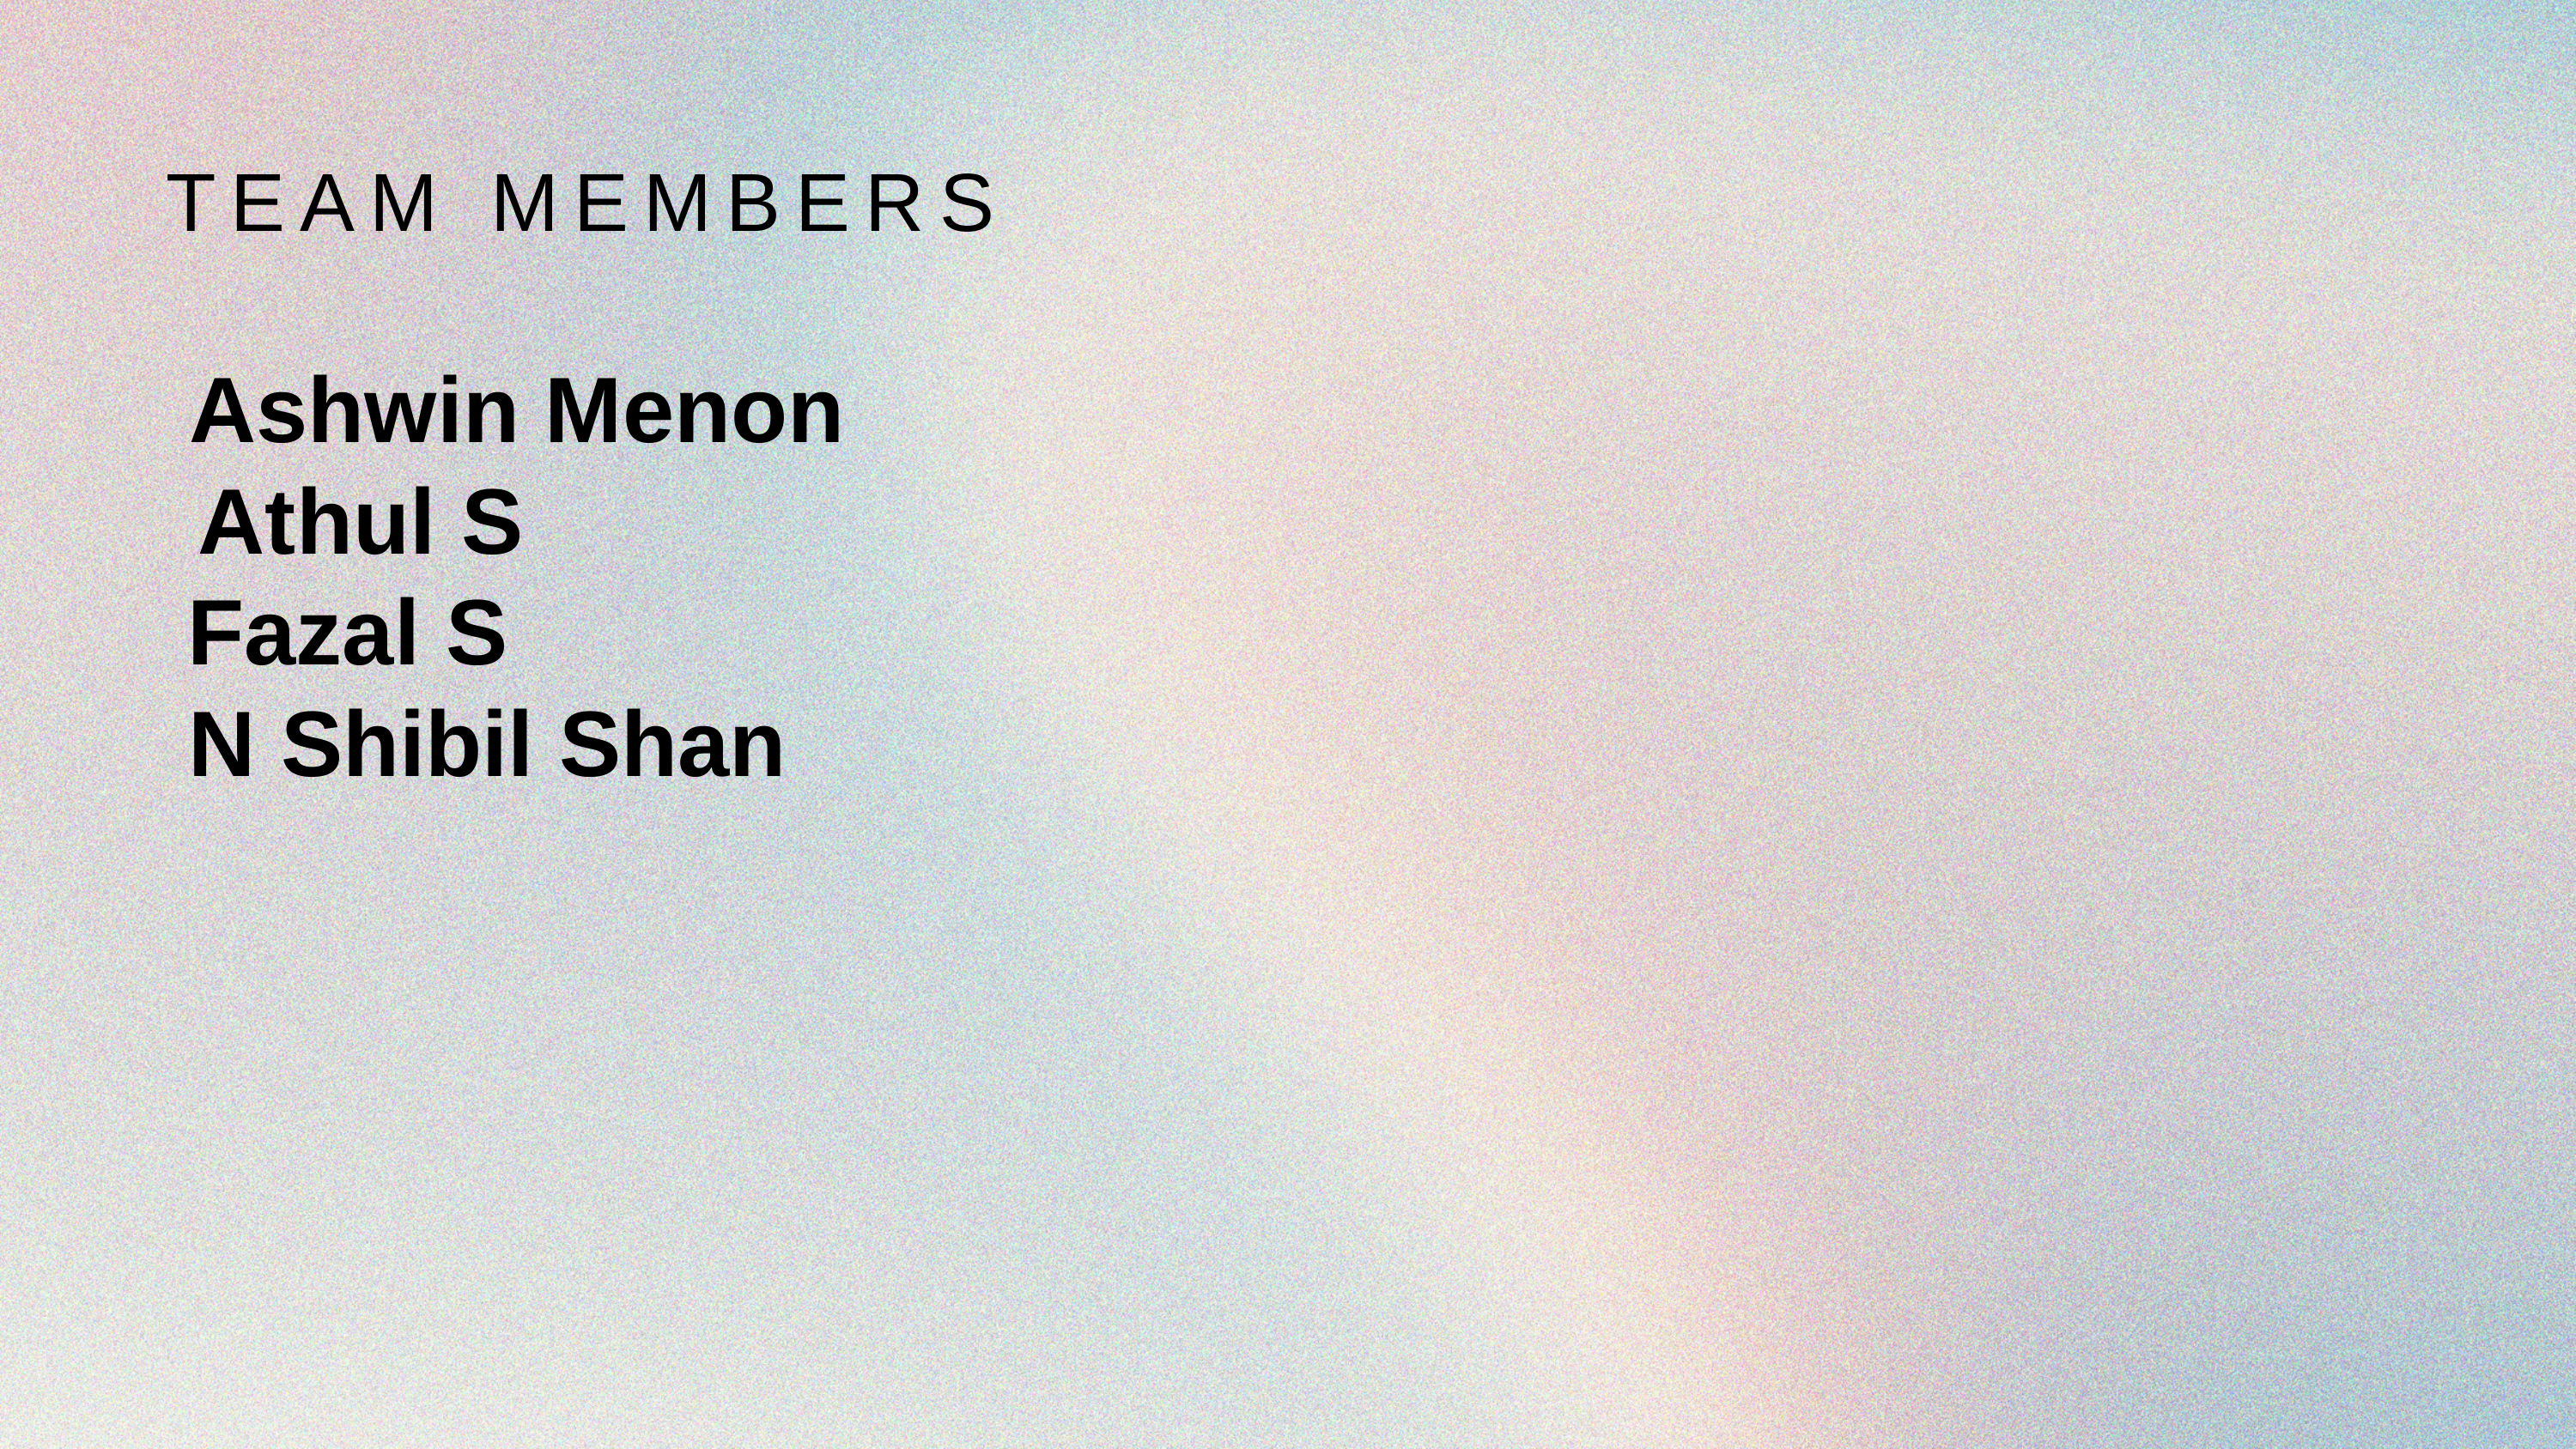

TEAM MEMBERS
Ashwin Menon
Athul S
Fazal S
N Shibil Shan